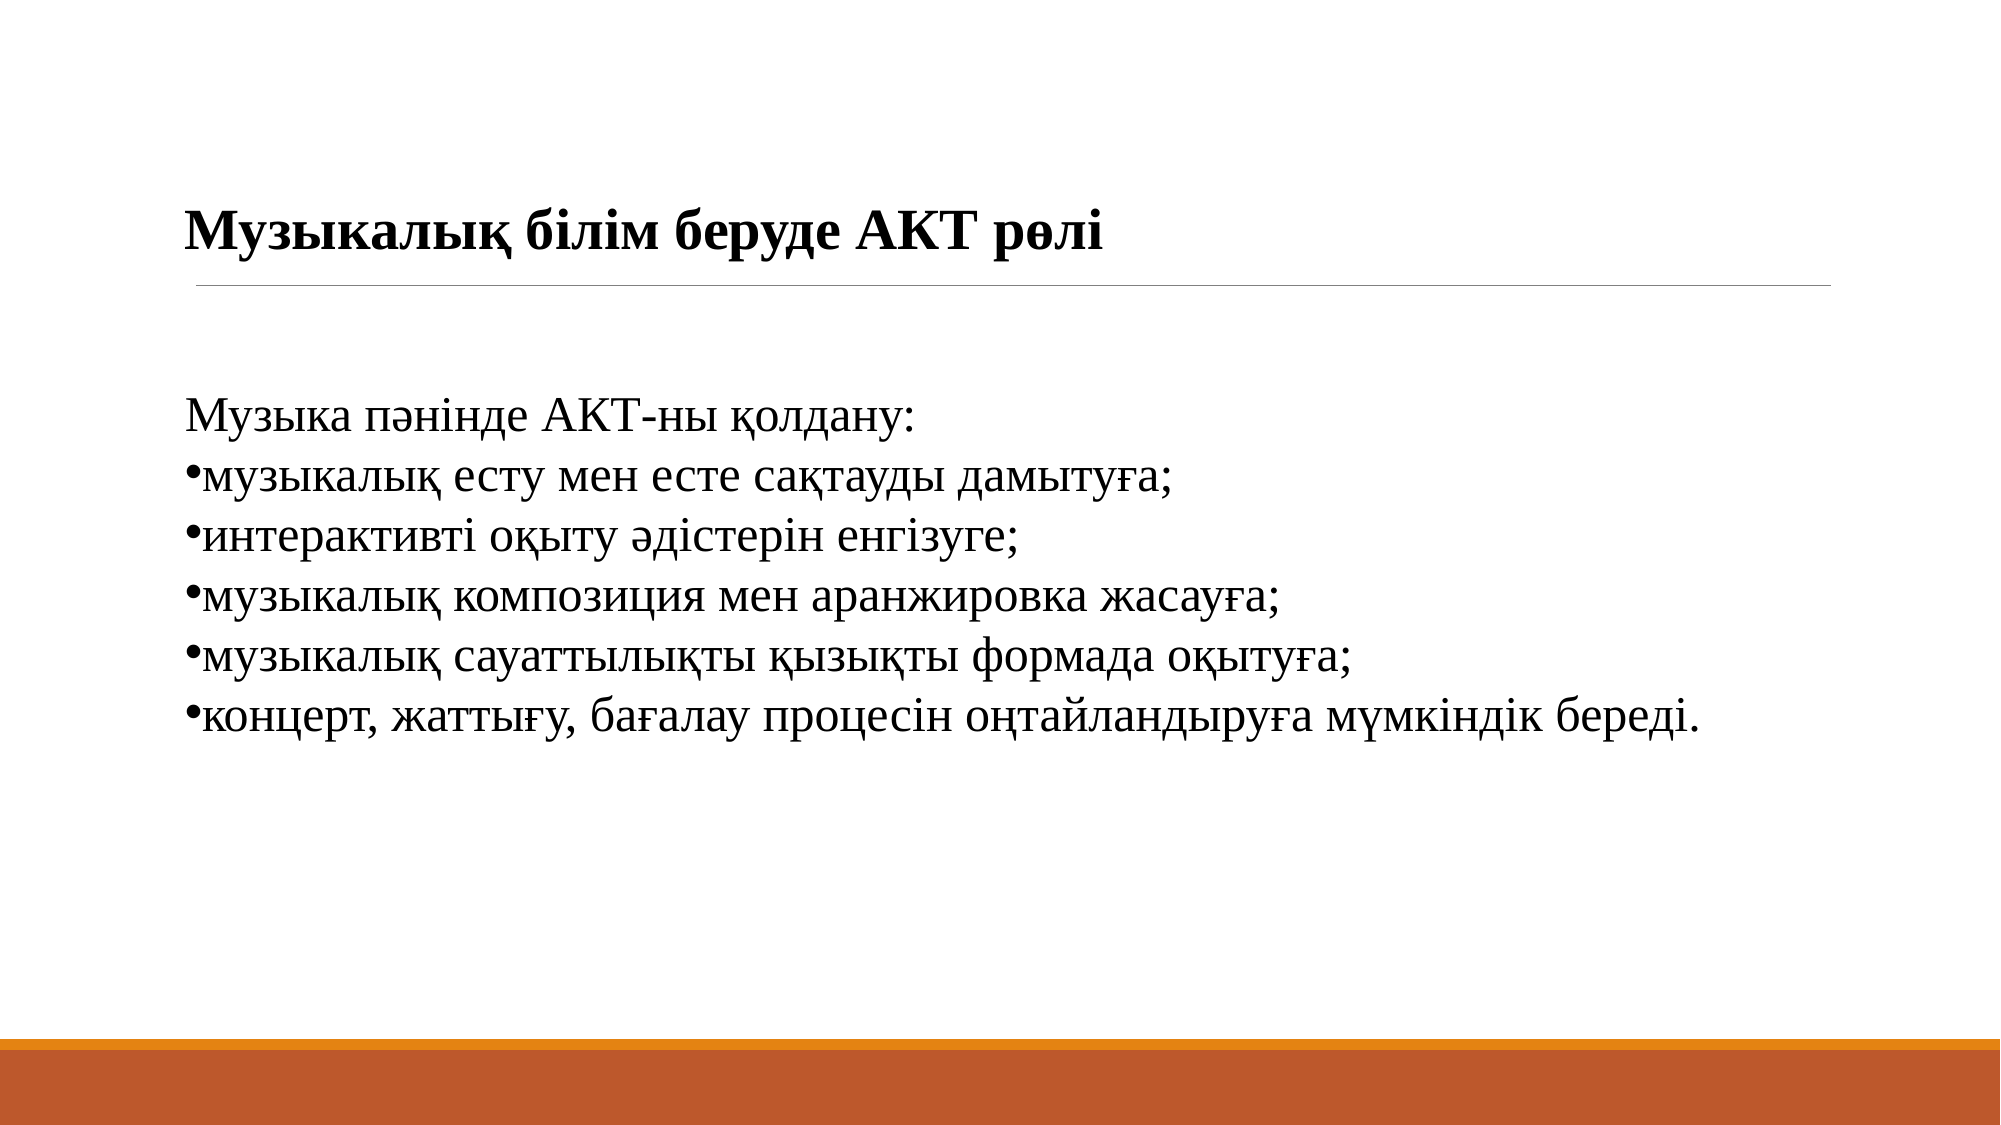

Музыкалық білім беруде АКТ рөлі

Музыка пәнінде АКТ-ны қолдану:
музыкалық есту мен есте сақтауды дамытуға;
интерактивті оқыту әдістерін енгізуге;
музыкалық композиция мен аранжировка жасауға;
музыкалық сауаттылықты қызықты формада оқытуға;
концерт, жаттығу, бағалау процесін оңтайландыруға мүмкіндік береді.